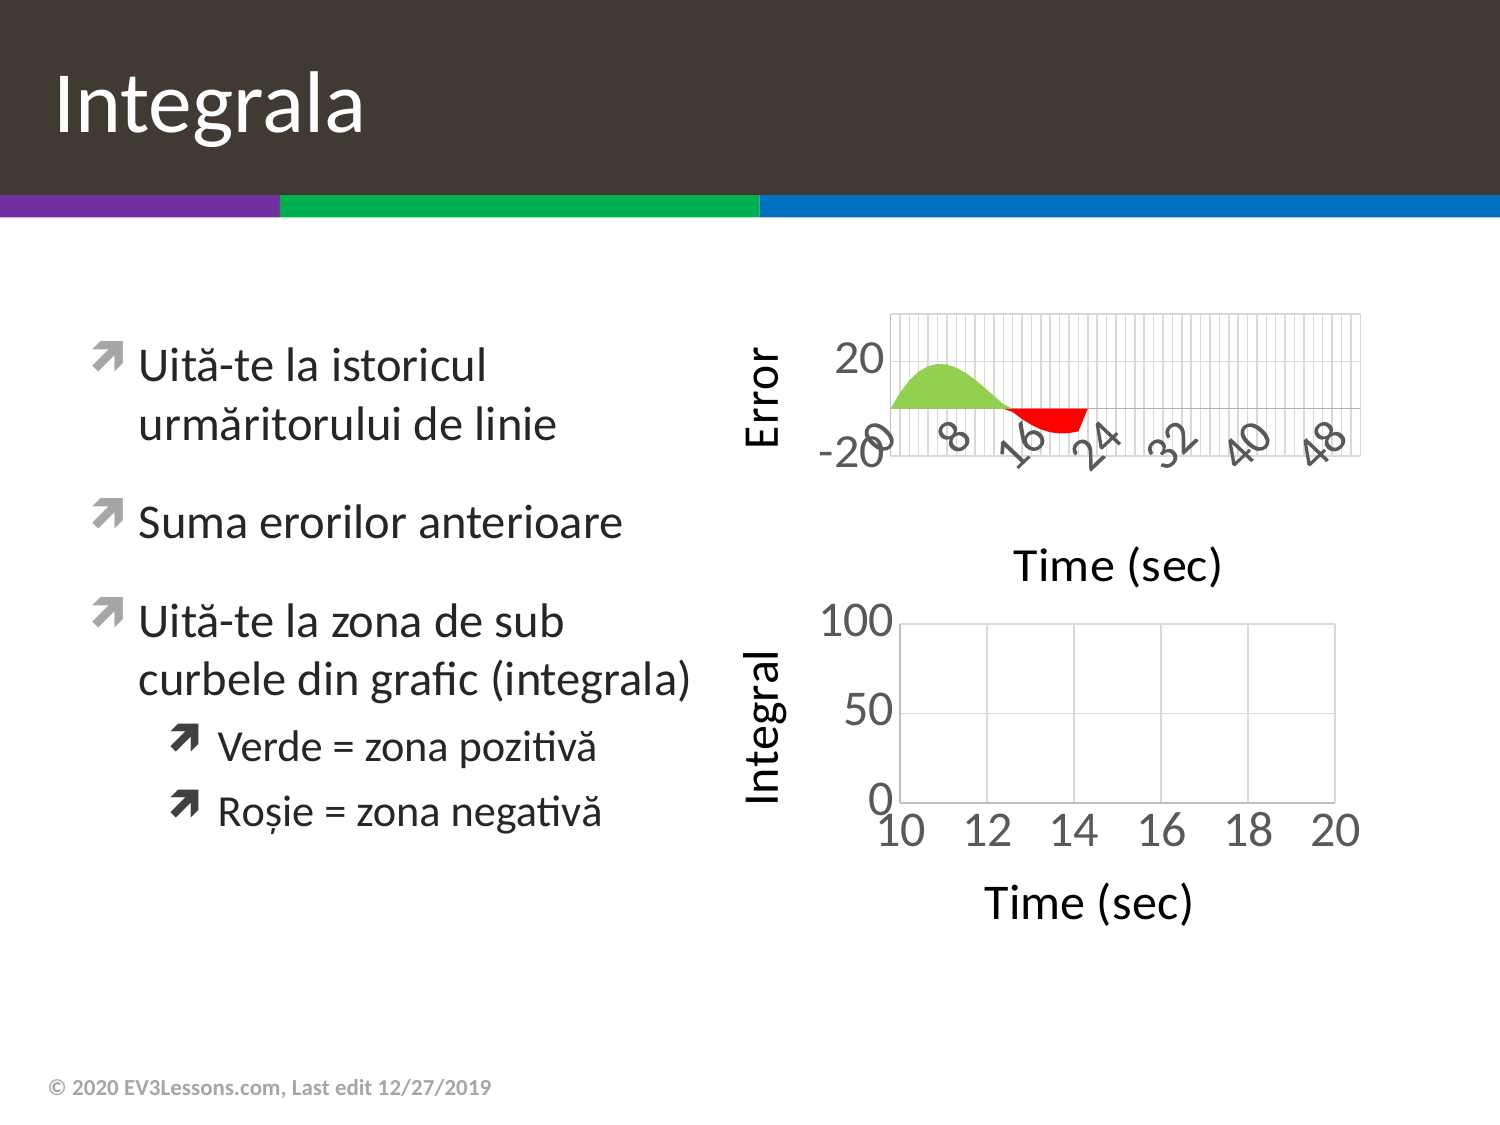

# Integrala

[unsupported chart]

Uită-te la istoricul urmăritorului de linie
Suma erorilor anterioare
Uită-te la zona de sub curbele din grafic (integrala)
Verde = zona pozitivă
Roșie = zona negativă

### Chart

| Category | Light Intensity |  |
|---|---|---|
© 2020 EV3Lessons.com, Last edit 12/27/2019